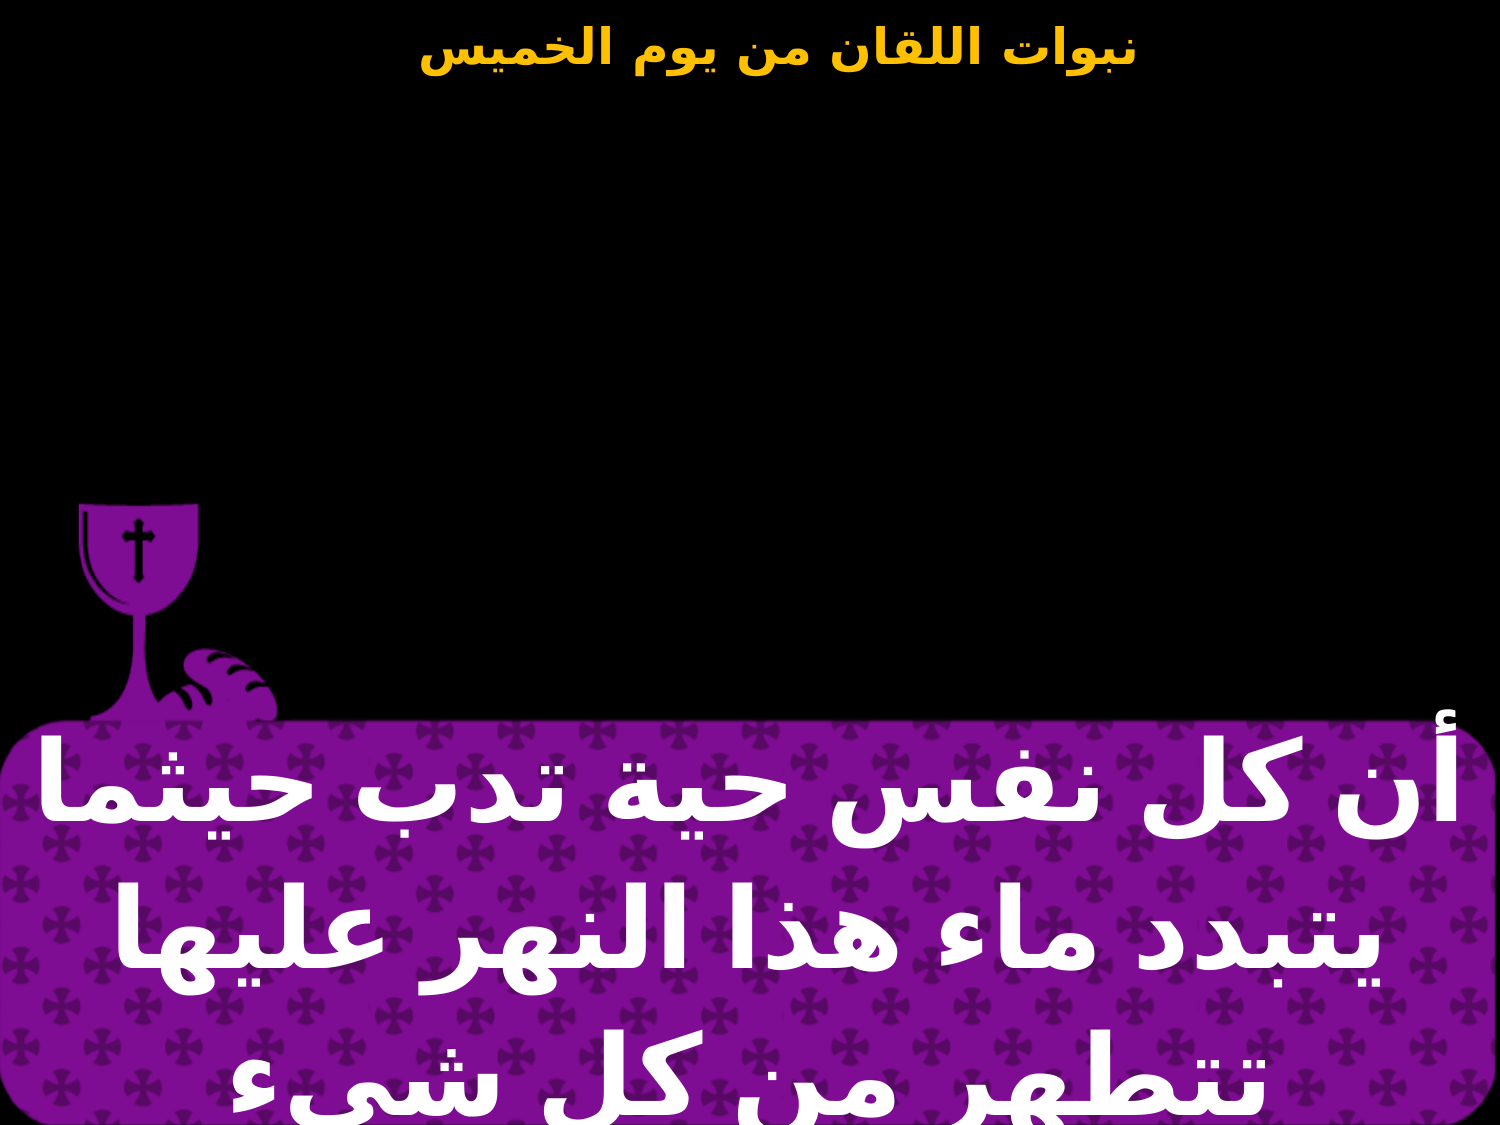

| أن كل نفس حية تدب حيثما يتبدد ماء هذا النهر عليها تتطهر من كل شىء |
| --- |